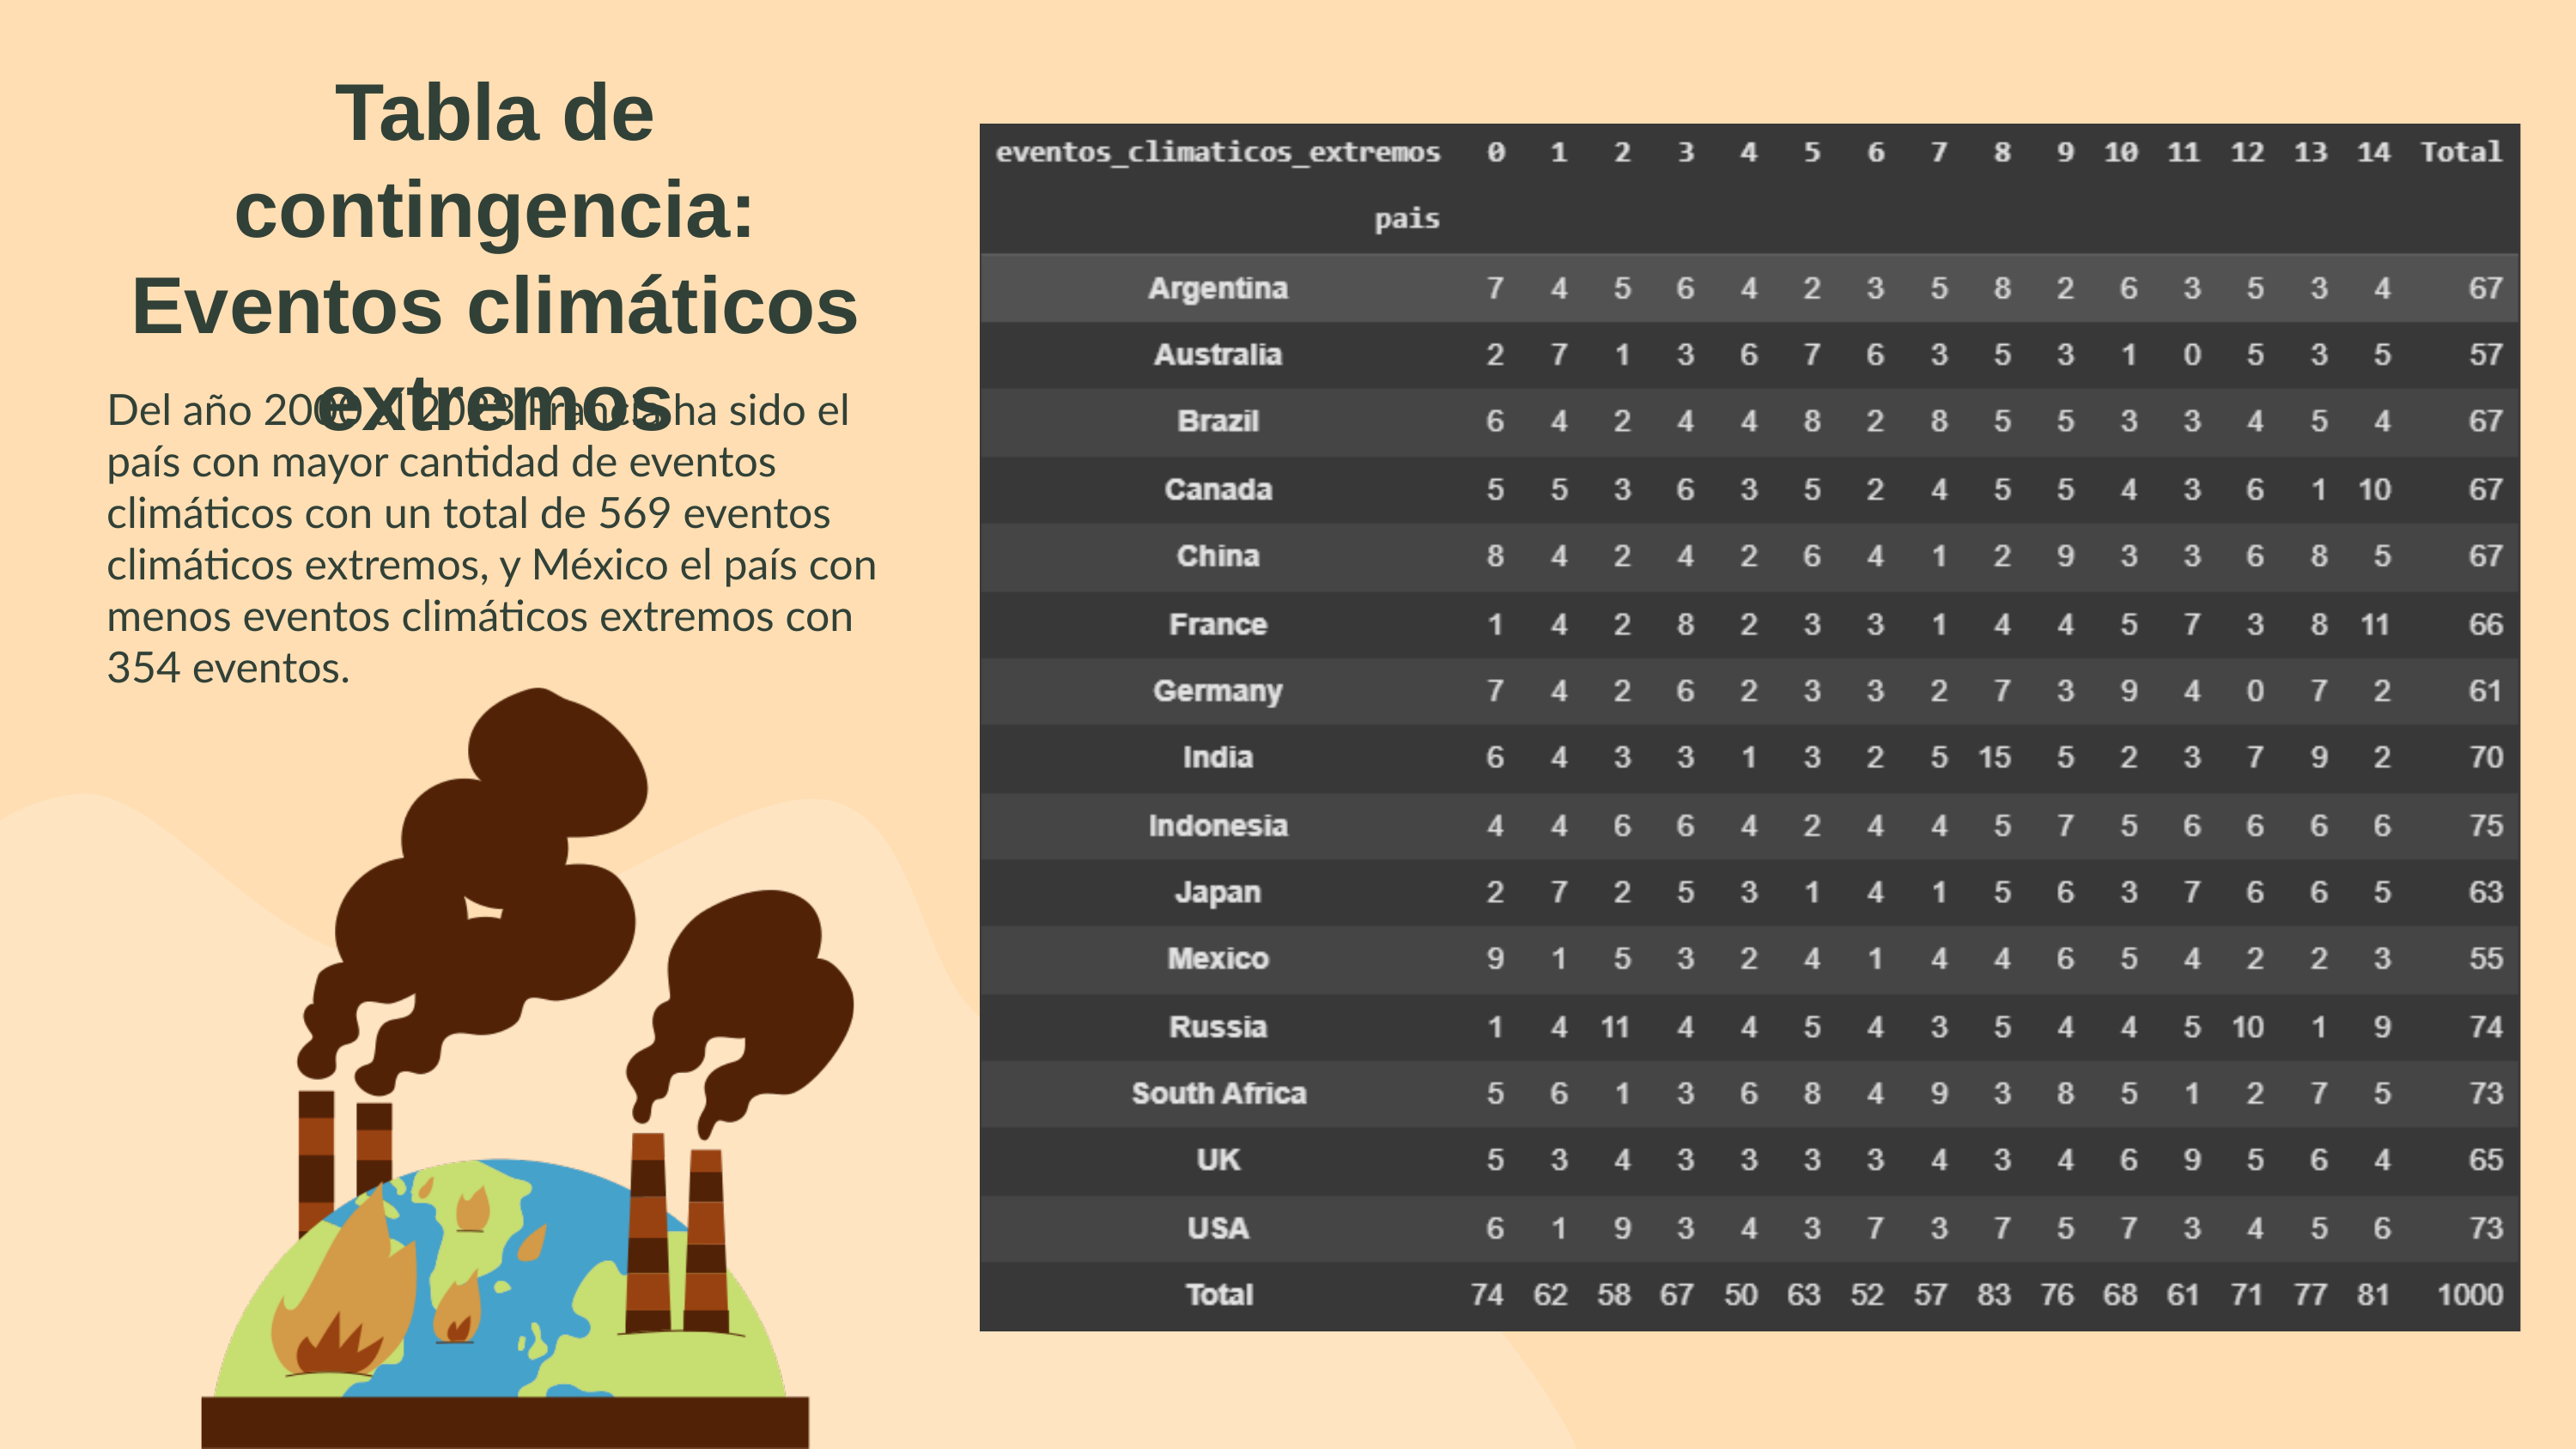

Tabla de contingencia: Eventos climáticos extremos

Del año 2000 al 2023 Francia ha sido el país con mayor cantidad de eventos climáticos con un total de 569 eventos climáticos extremos, y México el país con menos eventos climáticos extremos con 354 eventos.